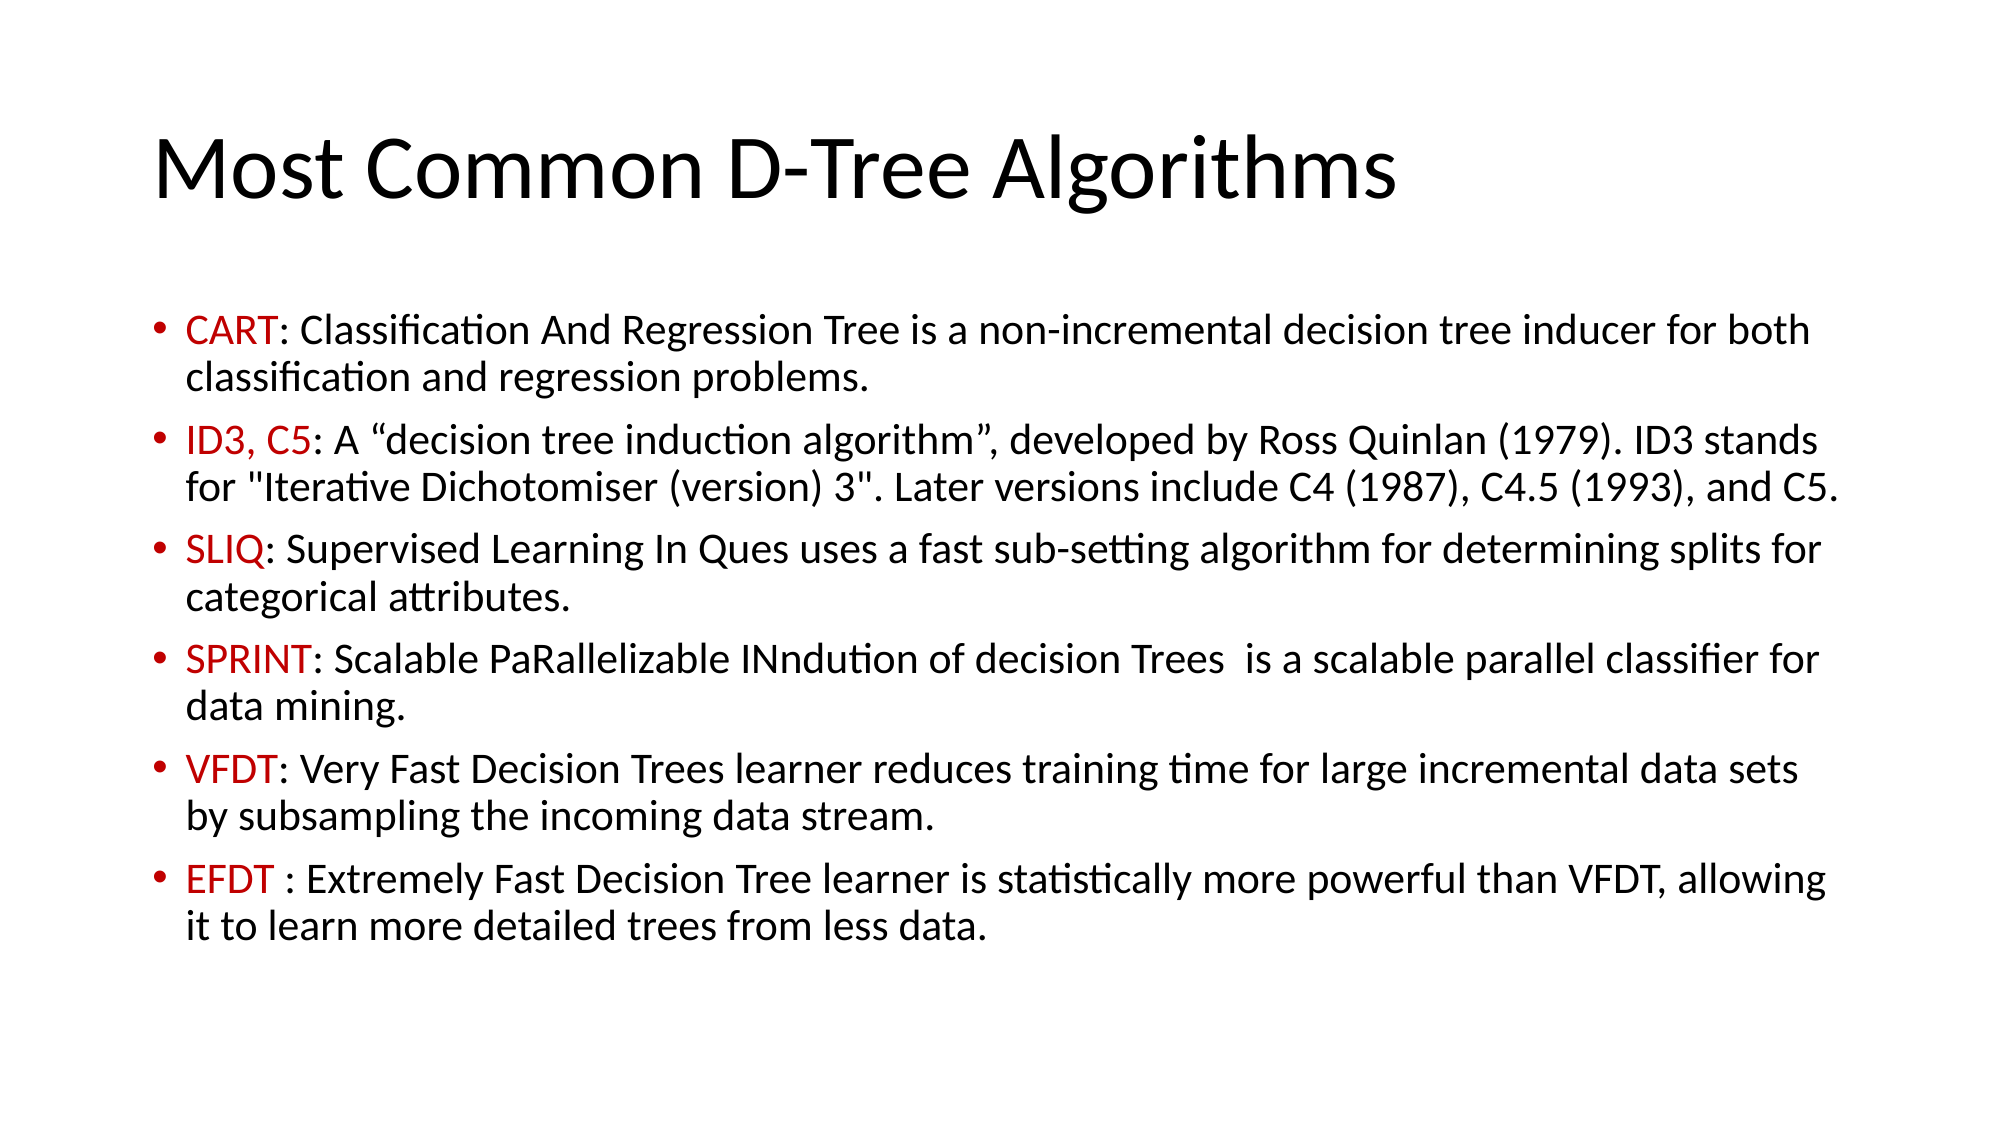

# Most Common D-Tree Algorithms
CART: Classification And Regression Tree is a non-incremental decision tree inducer for both classification and regression problems.
ID3, C5: A “decision tree induction algorithm”, developed by Ross Quinlan (1979). ID3 stands for "Iterative Dichotomiser (version) 3". Later versions include C4 (1987), C4.5 (1993), and C5.
SLIQ: Supervised Learning In Ques uses a fast sub-setting algorithm for determining splits for categorical attributes.
SPRINT: Scalable PaRallelizable INndution of decision Trees  is a scalable parallel classifier for data mining.
VFDT: Very Fast Decision Trees learner reduces training time for large incremental data sets by subsampling the incoming data stream.
EFDT : Extremely Fast Decision Tree learner is statistically more powerful than VFDT, allowing it to learn more detailed trees from less data.